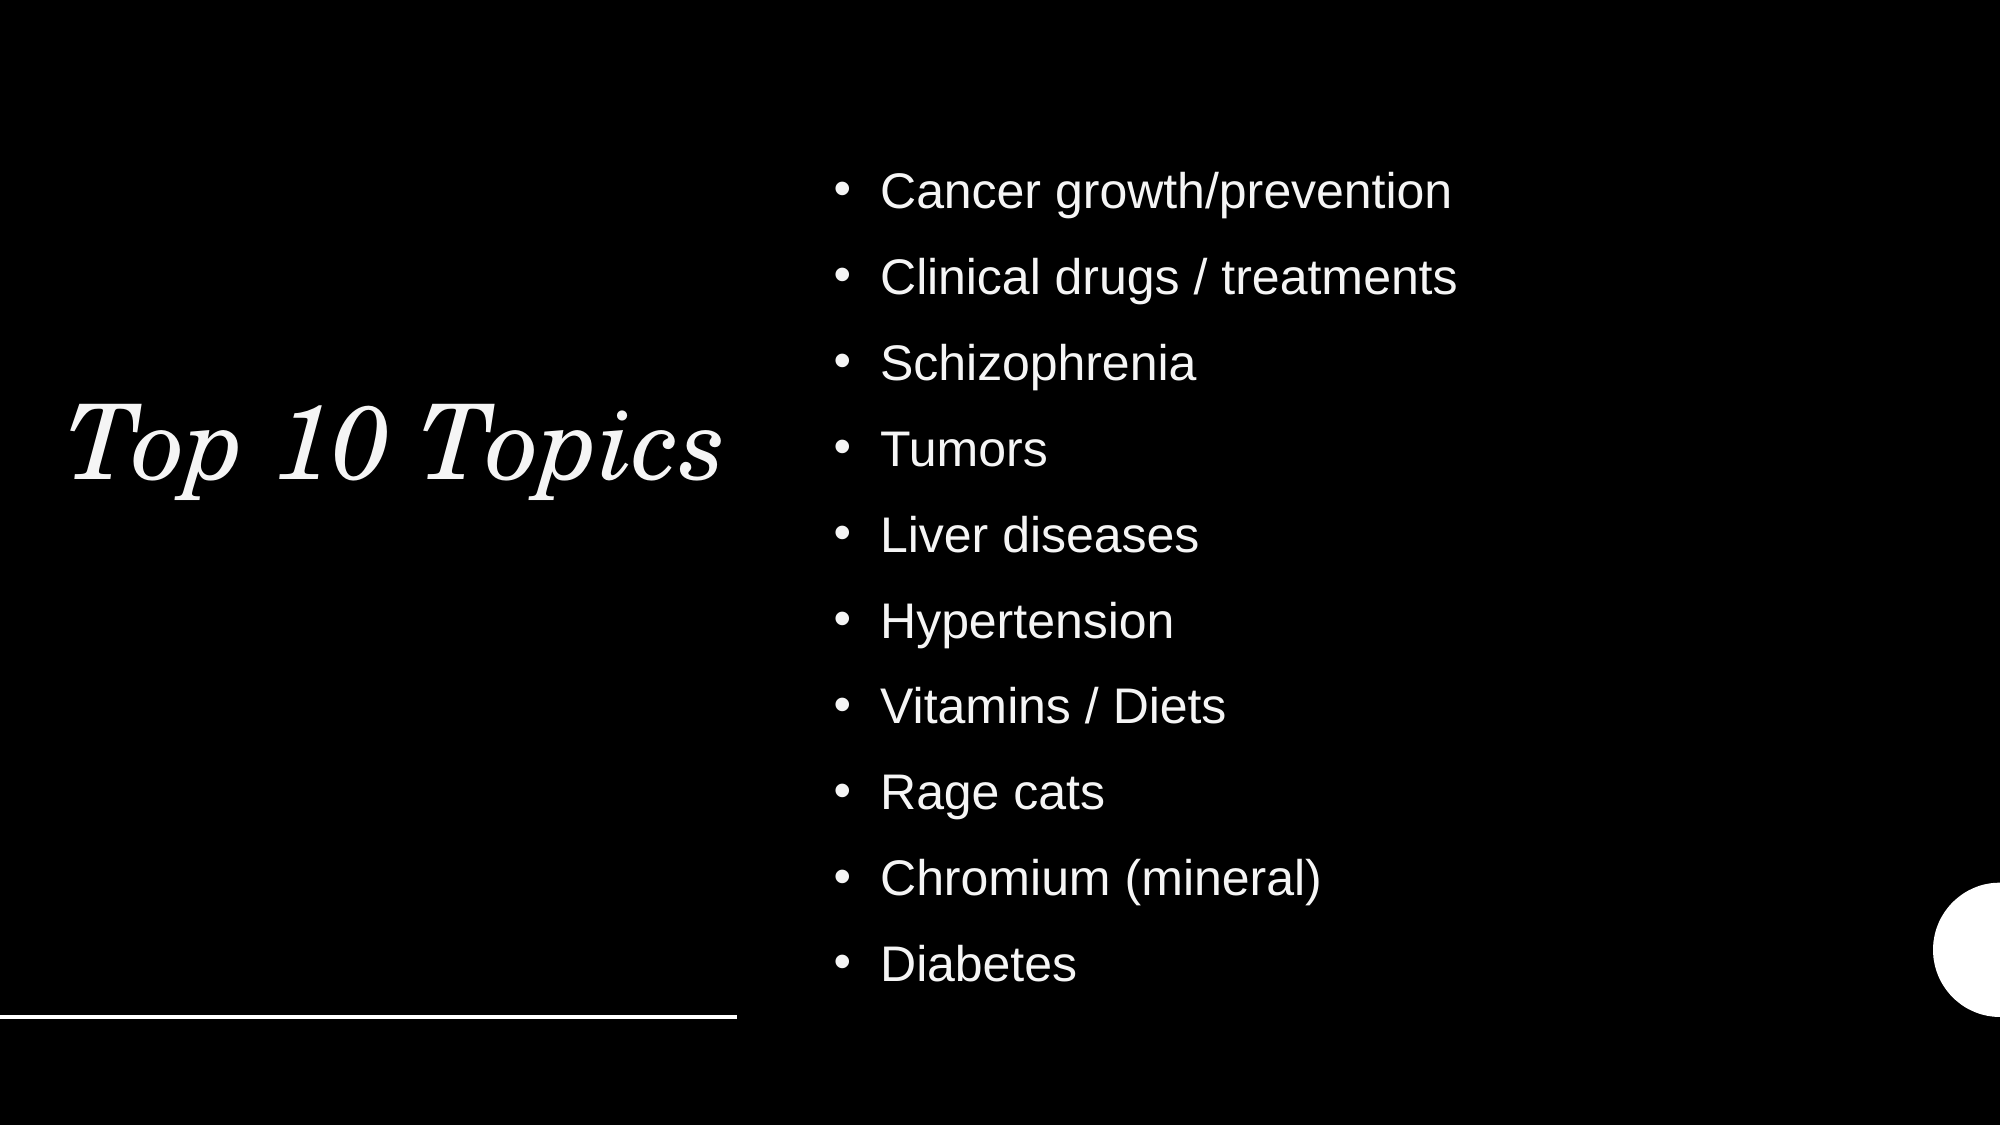

Cancer growth/prevention
Clinical drugs / treatments
Schizophrenia
Tumors
Liver diseases
Hypertension
Vitamins / Diets
Rage cats
Chromium (mineral)
Diabetes
# Top 10 Topics